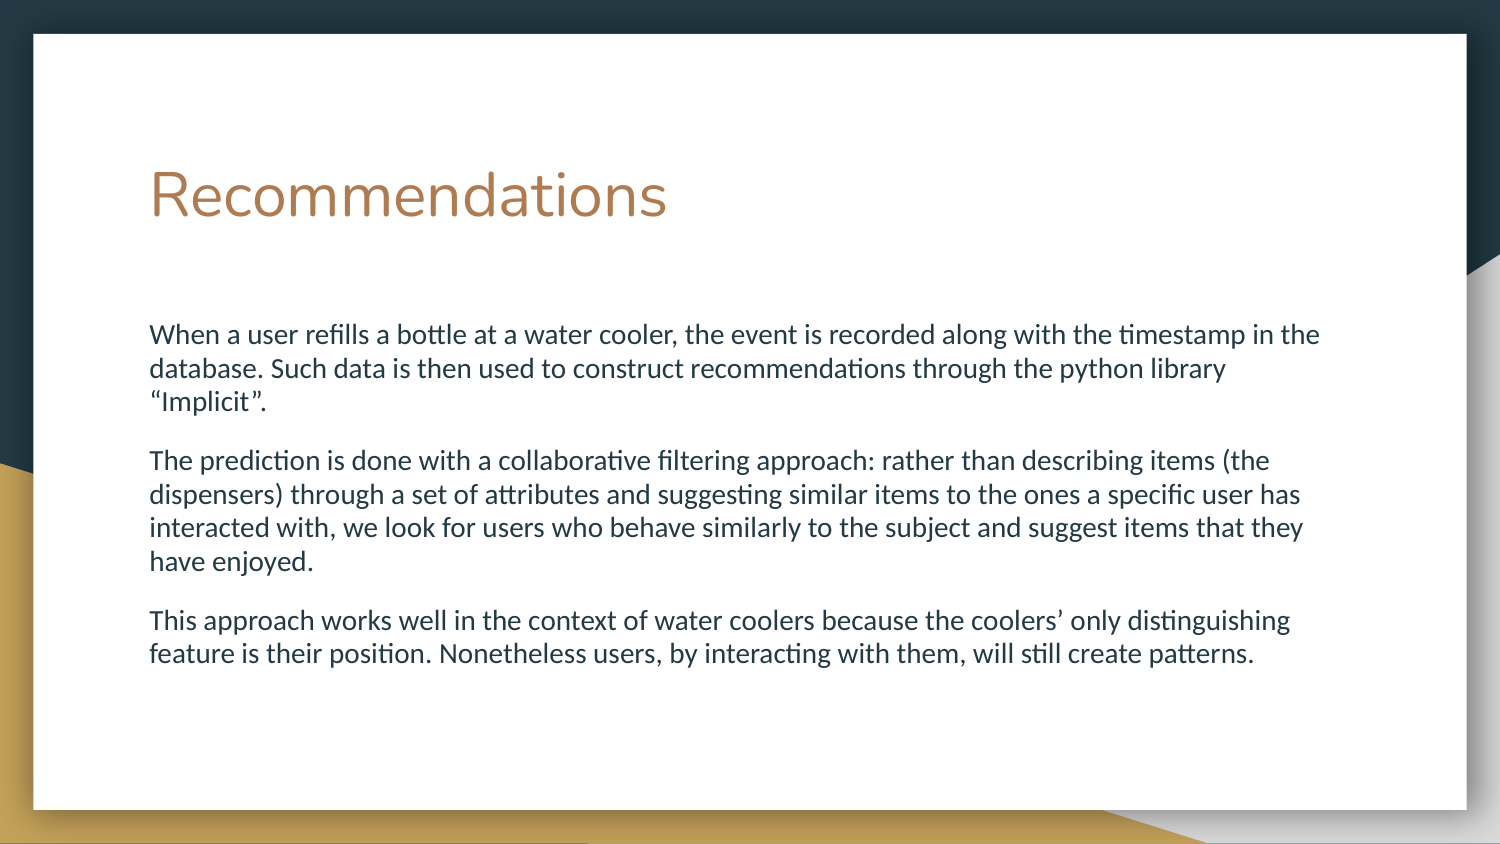

# Recommendations
When a user refills a bottle at a water cooler, the event is recorded along with the timestamp in the database. Such data is then used to construct recommendations through the python library “Implicit”.
The prediction is done with a collaborative filtering approach: rather than describing items (the dispensers) through a set of attributes and suggesting similar items to the ones a specific user has interacted with, we look for users who behave similarly to the subject and suggest items that they have enjoyed.
This approach works well in the context of water coolers because the coolers’ only distinguishing feature is their position. Nonetheless users, by interacting with them, will still create patterns.